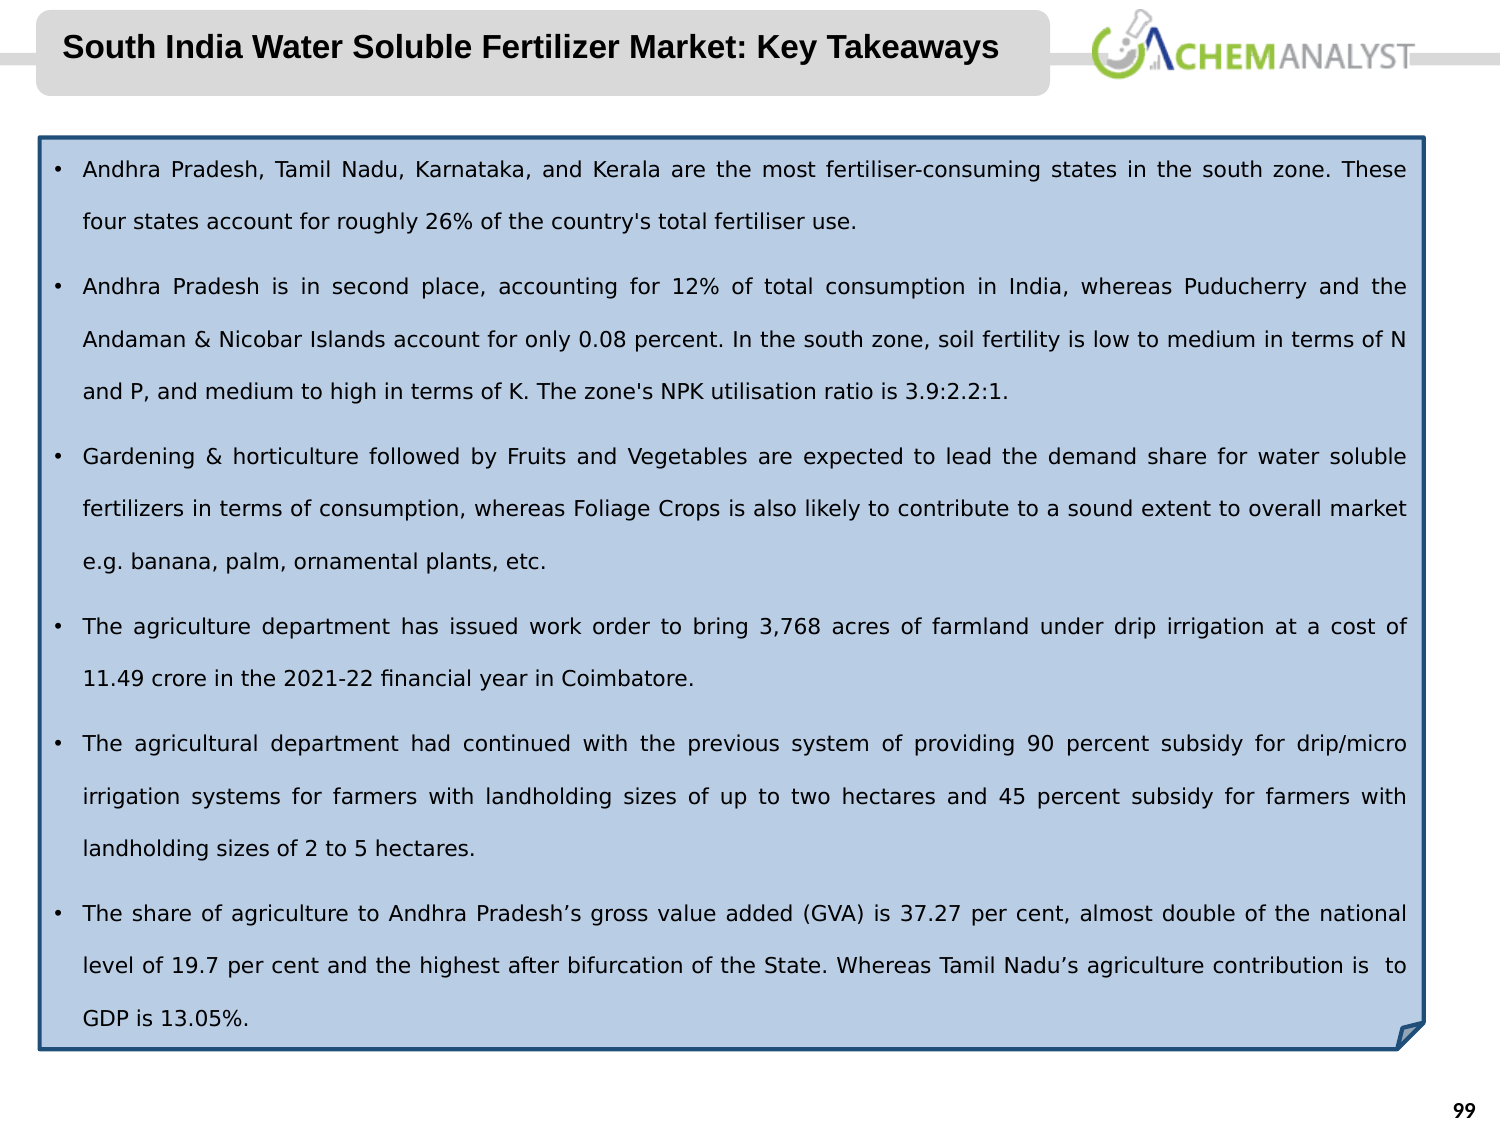

South India Water Soluble Fertilizer Market: Key Takeaways
Andhra Pradesh, Tamil Nadu, Karnataka, and Kerala are the most fertiliser-consuming states in the south zone. These four states account for roughly 26% of the country's total fertiliser use.
Andhra Pradesh is in second place, accounting for 12% of total consumption in India, whereas Puducherry and the Andaman & Nicobar Islands account for only 0.08 percent. In the south zone, soil fertility is low to medium in terms of N and P, and medium to high in terms of K. The zone's NPK utilisation ratio is 3.9:2.2:1.
Gardening & horticulture followed by Fruits and Vegetables are expected to lead the demand share for water soluble fertilizers in terms of consumption, whereas Foliage Crops is also likely to contribute to a sound extent to overall market e.g. banana, palm, ornamental plants, etc.
The agriculture department has issued work order to bring 3,768 acres of farmland under drip irrigation at a cost of 11.49 crore in the 2021-22 financial year in Coimbatore.
The agricultural department had continued with the previous system of providing 90 percent subsidy for drip/micro irrigation systems for farmers with landholding sizes of up to two hectares and 45 percent subsidy for farmers with landholding sizes of 2 to 5 hectares.
The share of agriculture to Andhra Pradesh’s gross value added (GVA) is 37.27 per cent, almost double of the national level of 19.7 per cent and the highest after bifurcation of the State. Whereas Tamil Nadu’s agriculture contribution is  to GDP is 13.05%.
99
© ChemAnalyst
99